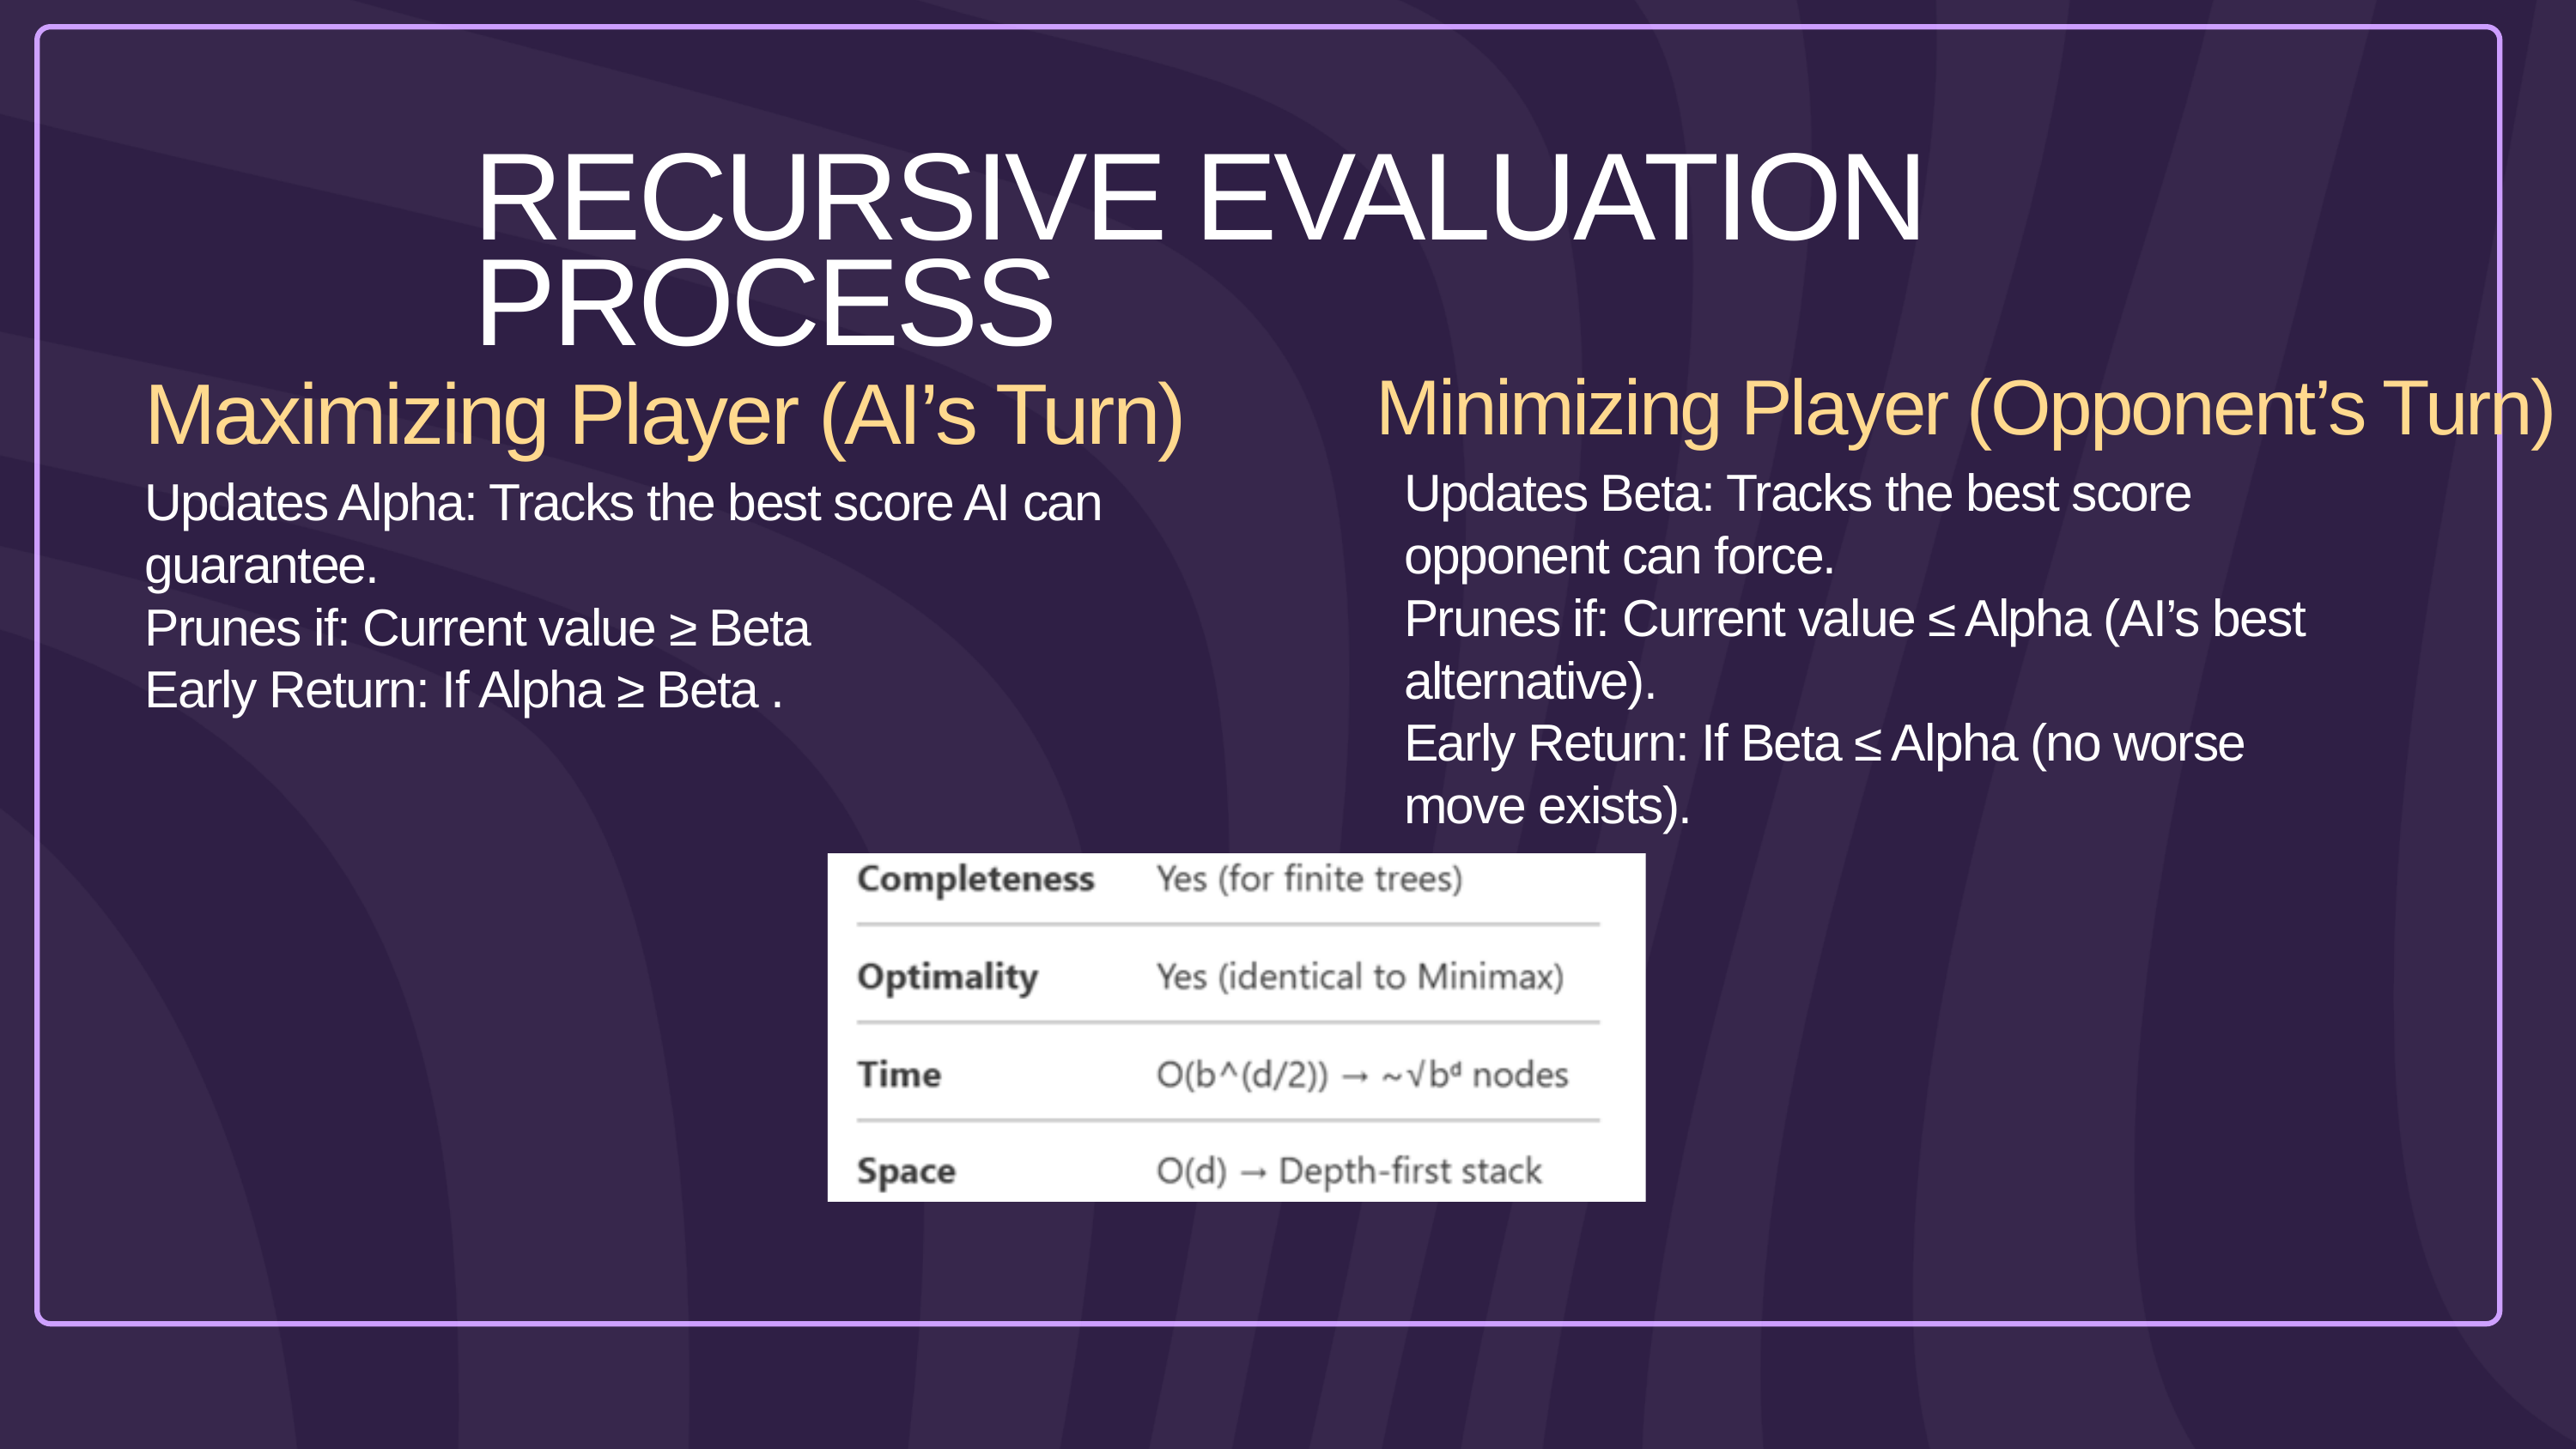

RECURSIVE EVALUATION PROCESS

Minimizing Player (Opponent’s Turn)

Maximizing Player (AI’s Turn)

Updates Alpha: Tracks the best score AI can guarantee.
Prunes if: Current value ≥ Beta
Early Return: If Alpha ≥ Beta .

Updates Beta: Tracks the best score opponent can force.
Prunes if: Current value ≤ Alpha (AI’s best alternative).
Early Return: If Beta ≤ Alpha (no worse move exists).